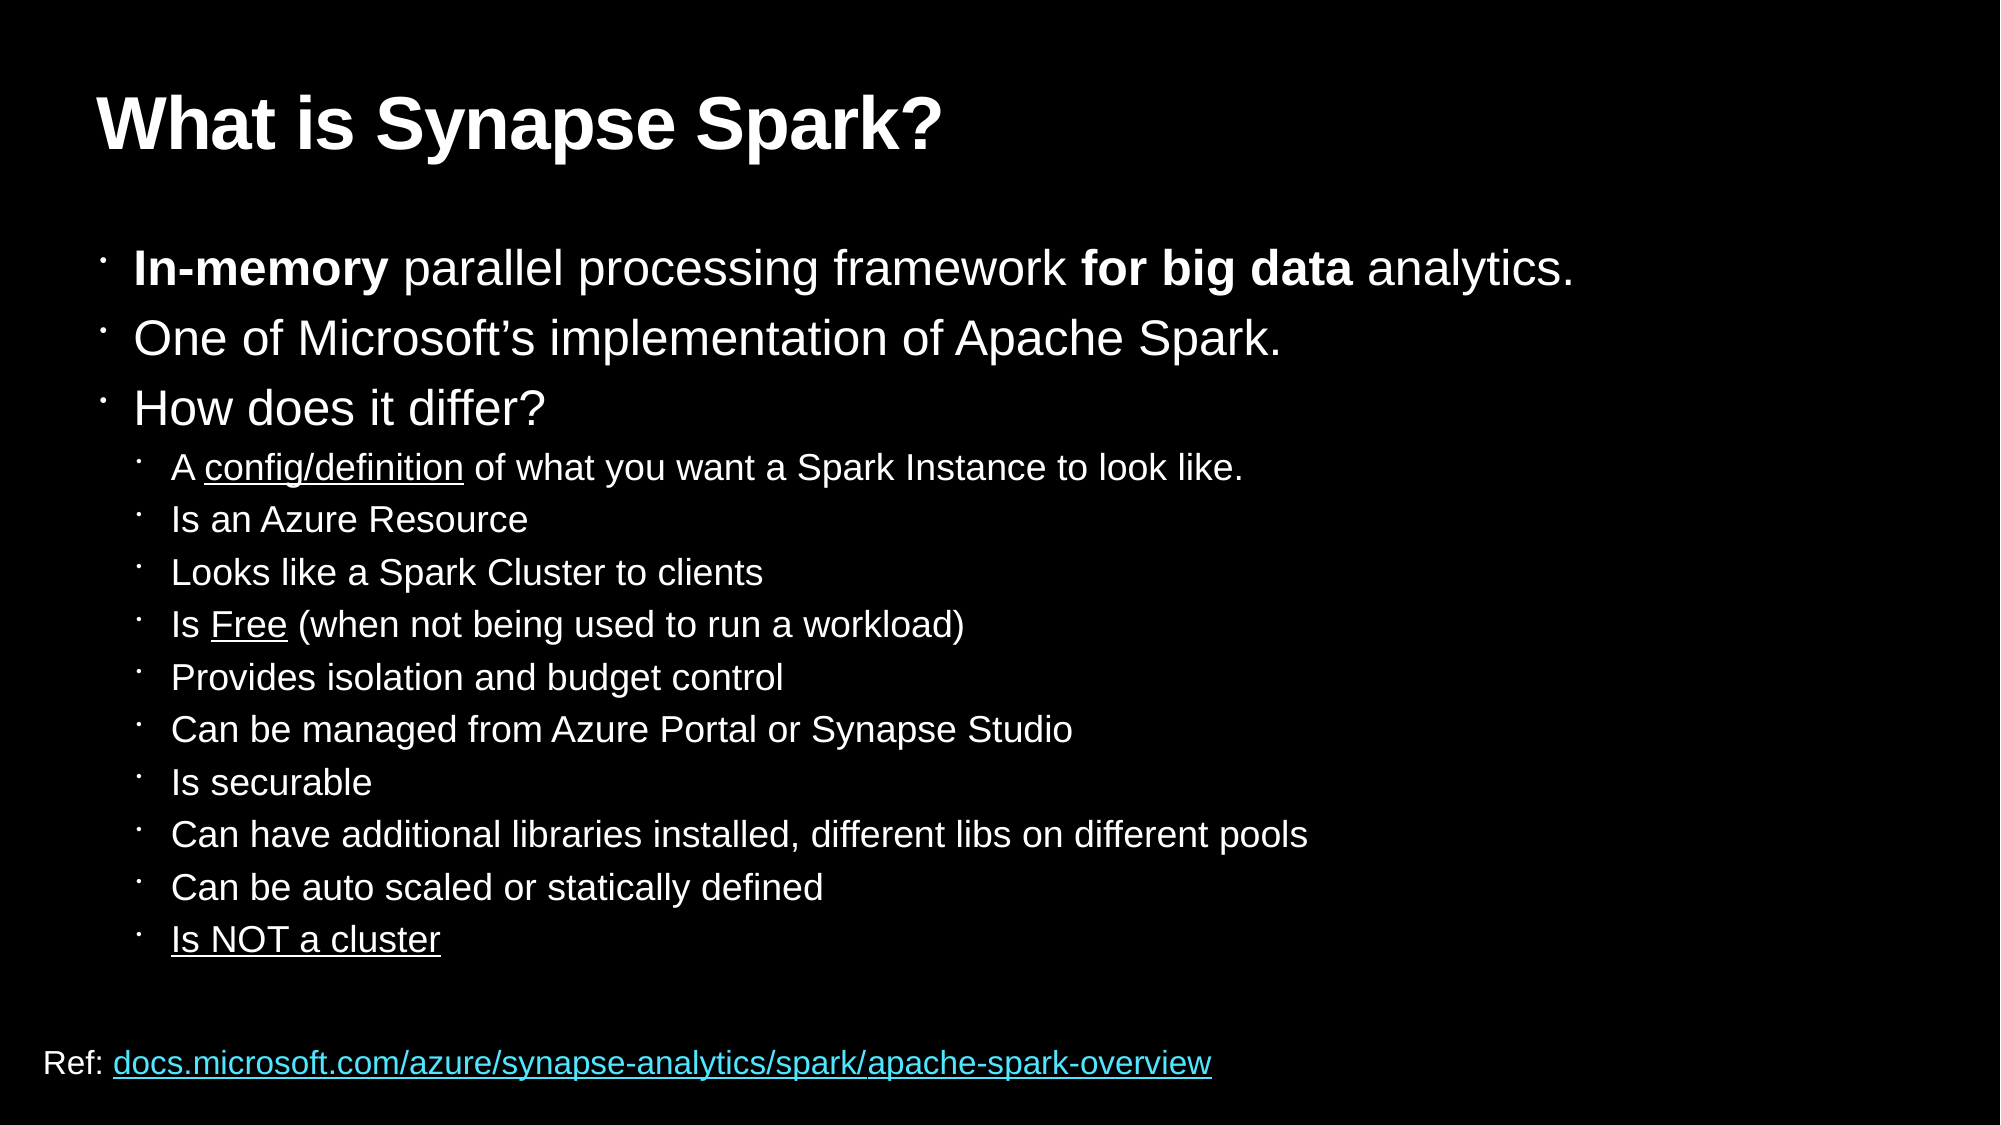

# What is Synapse Spark?
In-memory parallel processing framework for big data analytics.
One of Microsoft’s implementation of Apache Spark.
How does it differ?
A config/definition of what you want a Spark Instance to look like.
Is an Azure Resource
Looks like a Spark Cluster to clients
Is Free (when not being used to run a workload)
Provides isolation and budget control
Can be managed from Azure Portal or Synapse Studio
Is securable
Can have additional libraries installed, different libs on different pools
Can be auto scaled or statically defined
Is NOT a cluster
Ref: docs.microsoft.com/azure/synapse-analytics/spark/apache-spark-overview